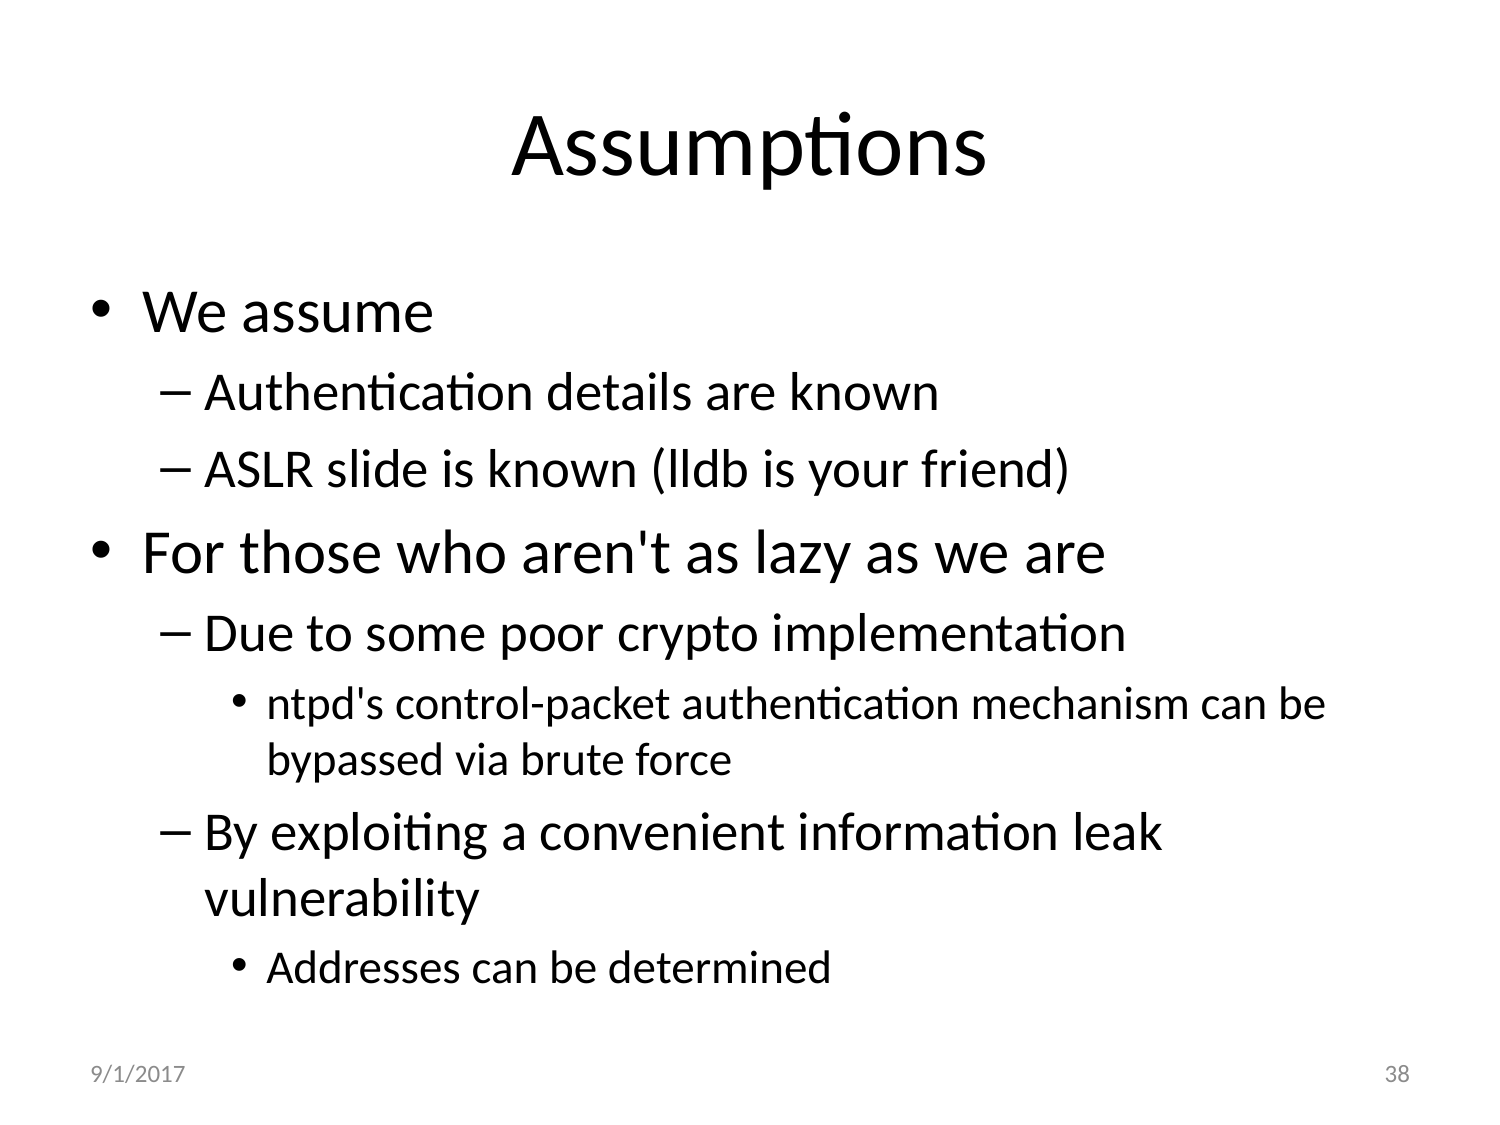

# Assumptions
We assume
Authentication details are known
ASLR slide is known (lldb is your friend)
For those who aren't as lazy as we are
Due to some poor crypto implementation
ntpd's control-packet authentication mechanism can be bypassed via brute force
By exploiting a convenient information leak vulnerability
Addresses can be determined

9/1/2017
38